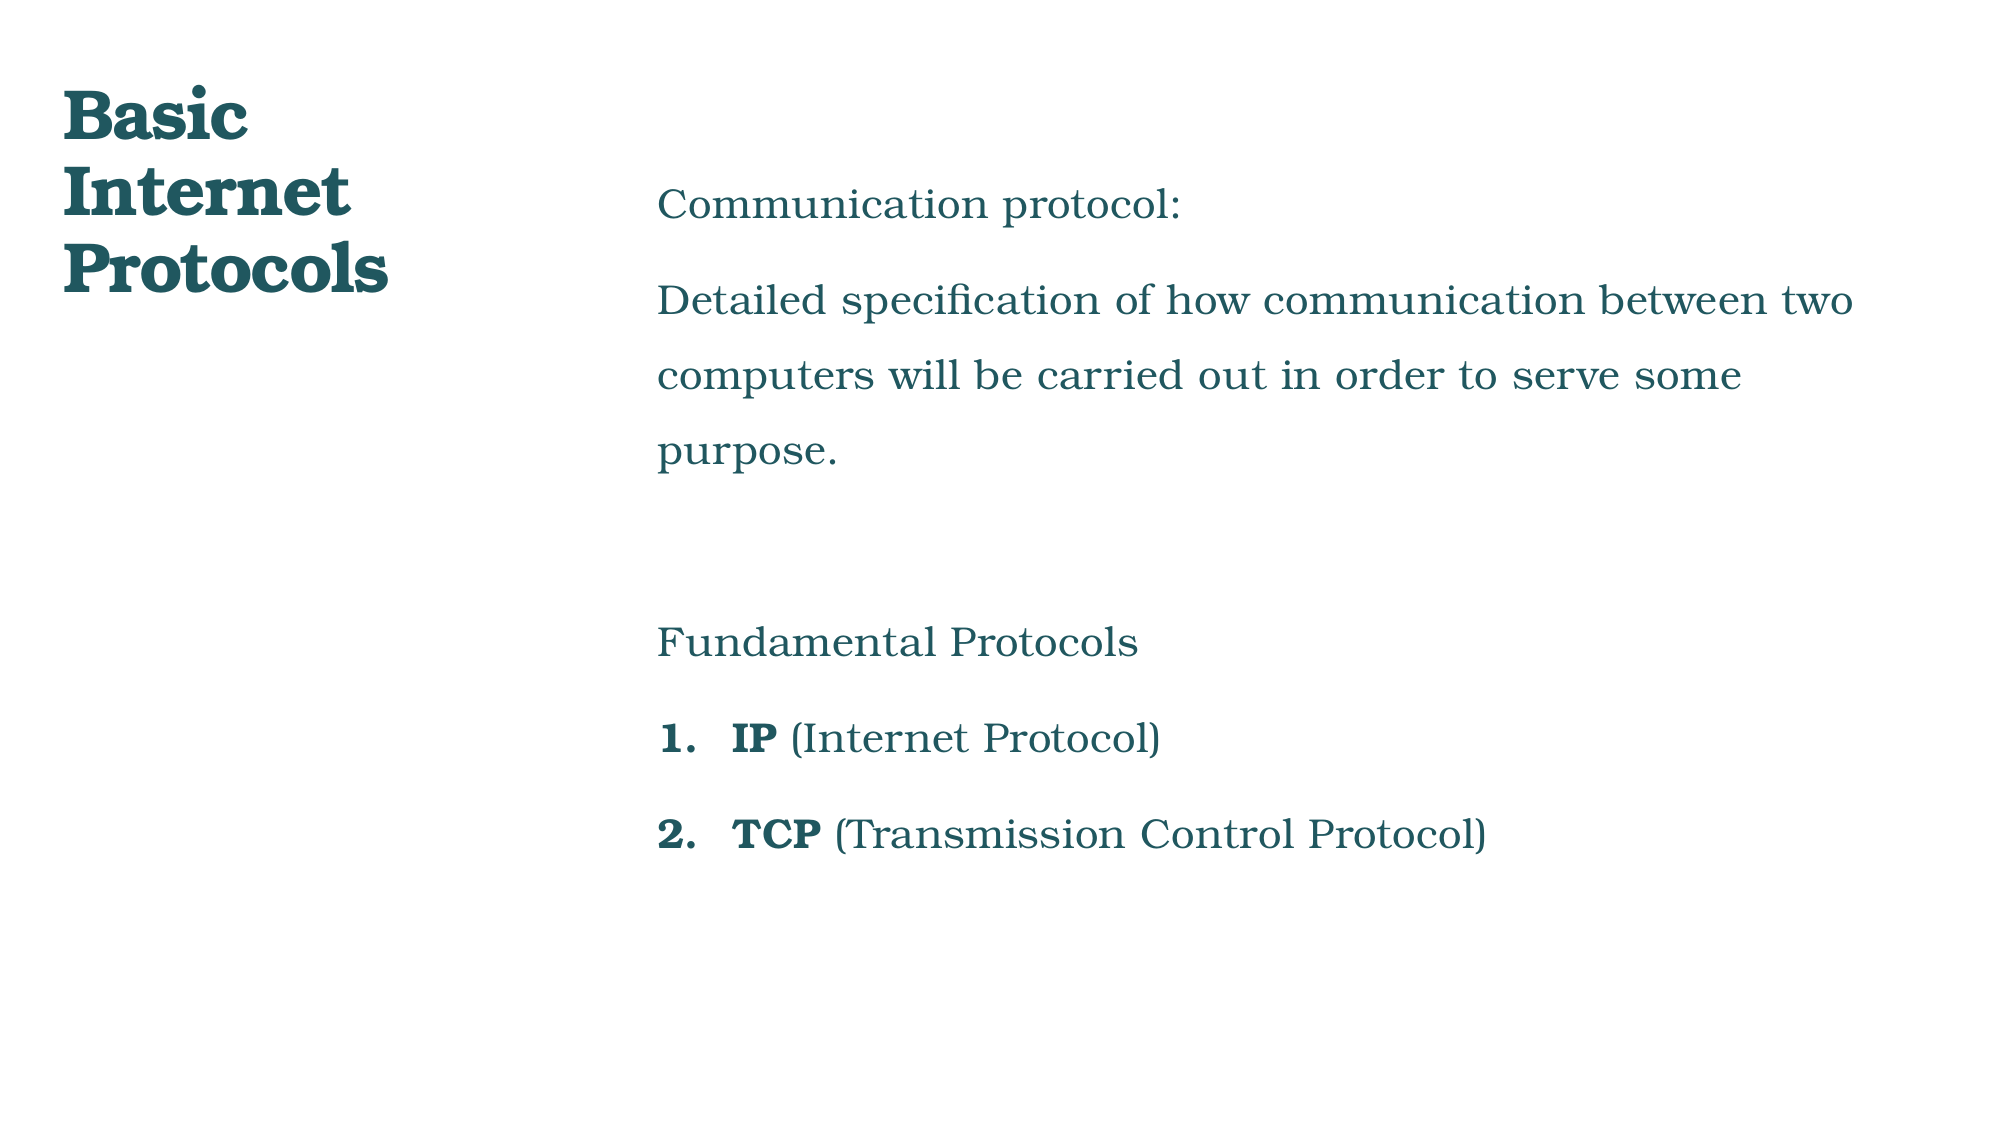

# Basic Internet Protocols
Communication protocol:
Detailed specification of how communication between two computers will be carried out in order to serve some purpose.

Fundamental Protocols
IP (Internet Protocol)
TCP (Transmission Control Protocol)